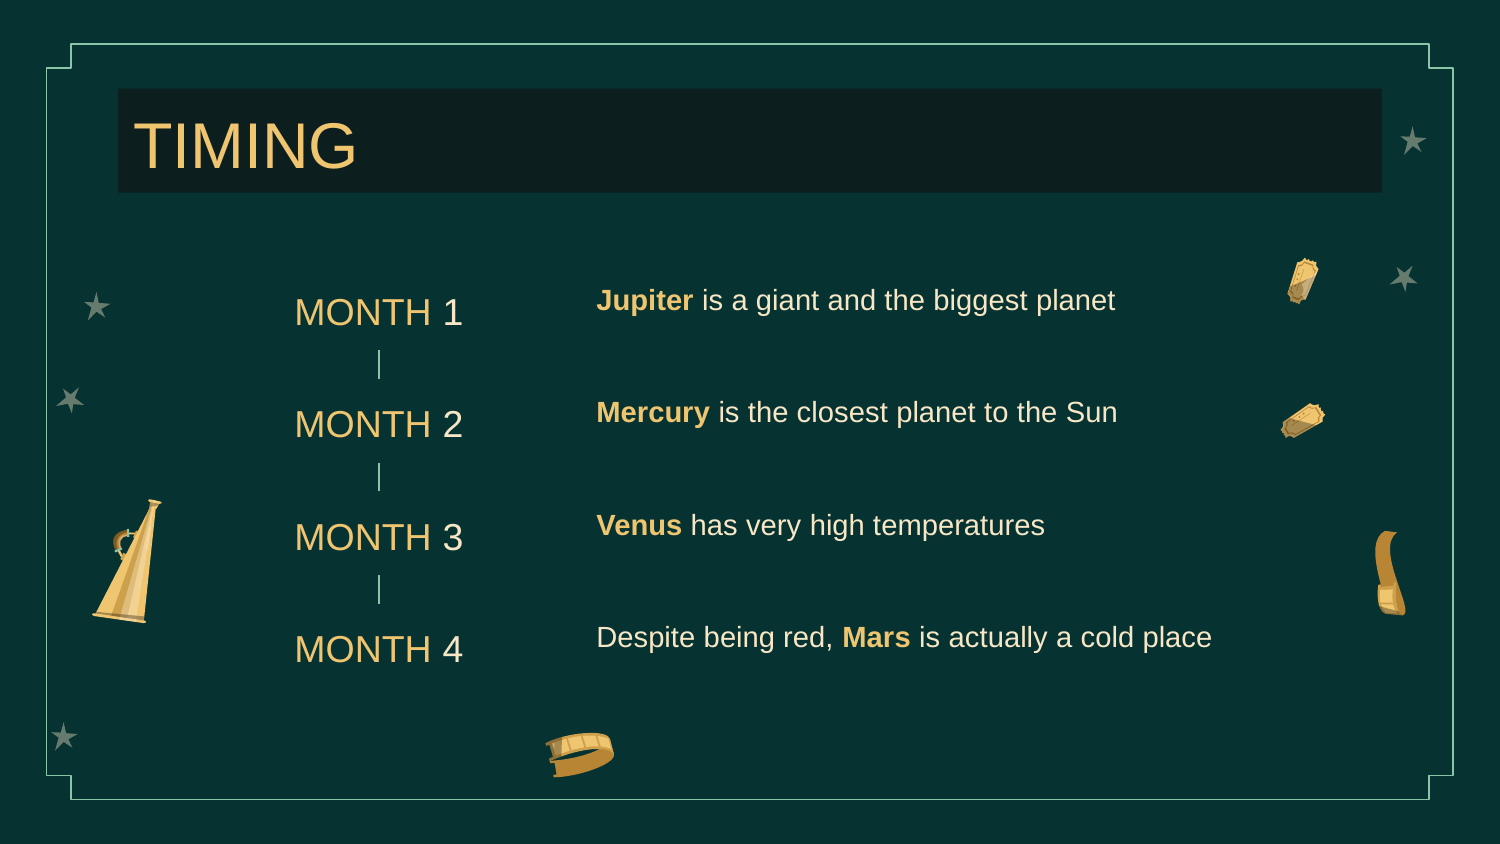

# TIMING

MONTH 1
Jupiter is a giant and the biggest planet
MONTH 2
Mercury is the closest planet to the Sun

MONTH 3
Venus has very high temperatures

MONTH 4
Despite being red, Mars is actually a cold place